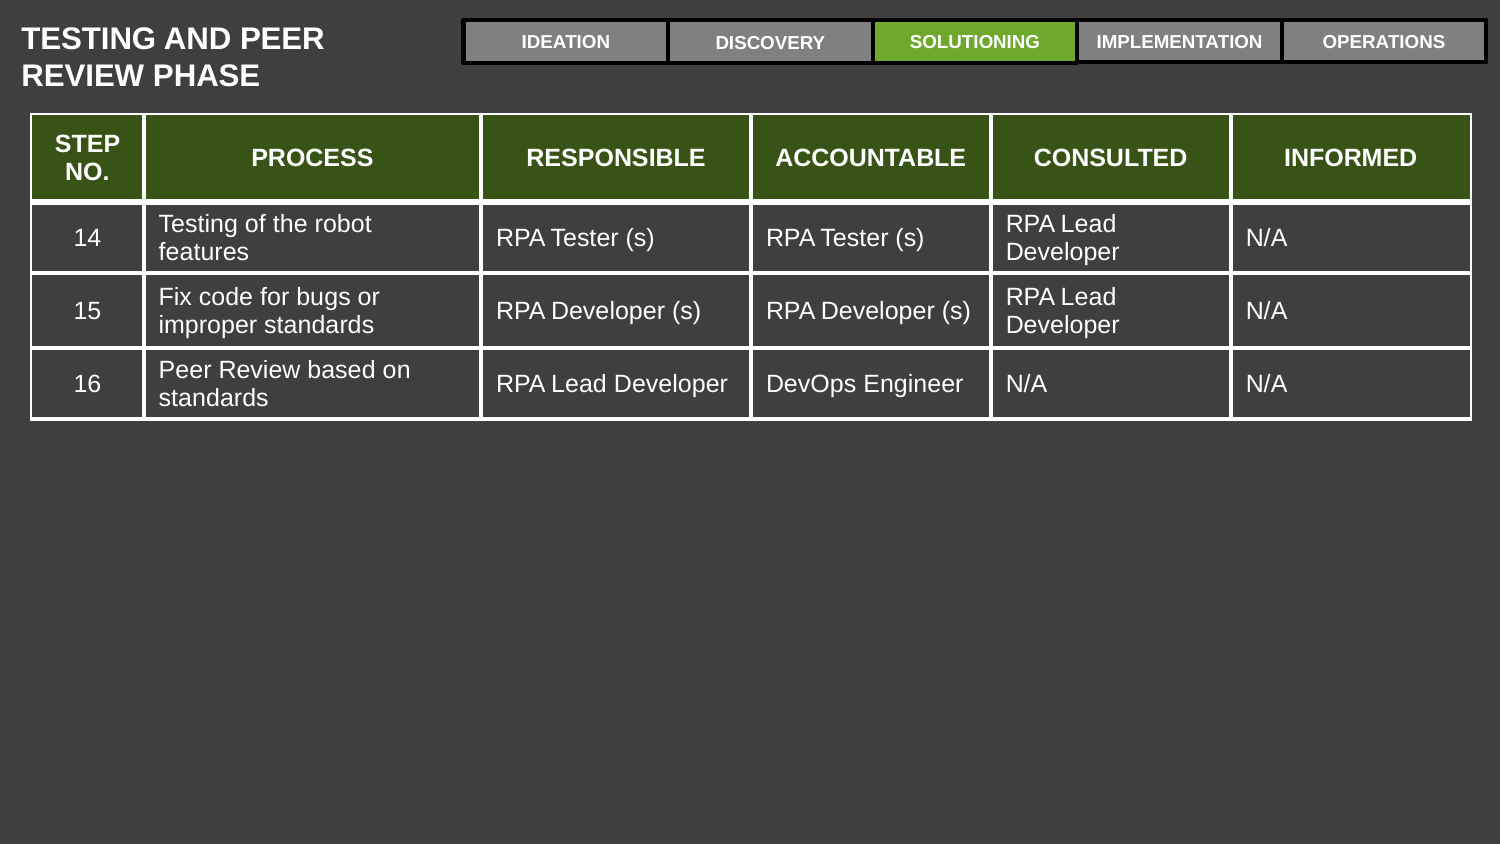

TESTING AND PEER
REVIEW PHASE
IMPLEMENTATION
OPERATIONS
IDEATION
SOLUTIONING
DISCOVERY
| STEP NO. | PROCESS | RESPONSIBLE | ACCOUNTABLE | CONSULTED | INFORMED |
| --- | --- | --- | --- | --- | --- |
| 14 | Testing of the robot features | RPA Tester (s) | RPA Tester (s) | RPA Lead Developer | N/A |
| 15 | Fix code for bugs or improper standards | RPA Developer (s) | RPA Developer (s) | RPA Lead Developer | N/A |
| 16 | Peer Review based on standards | RPA Lead Developer | DevOps Engineer | N/A | N/A |